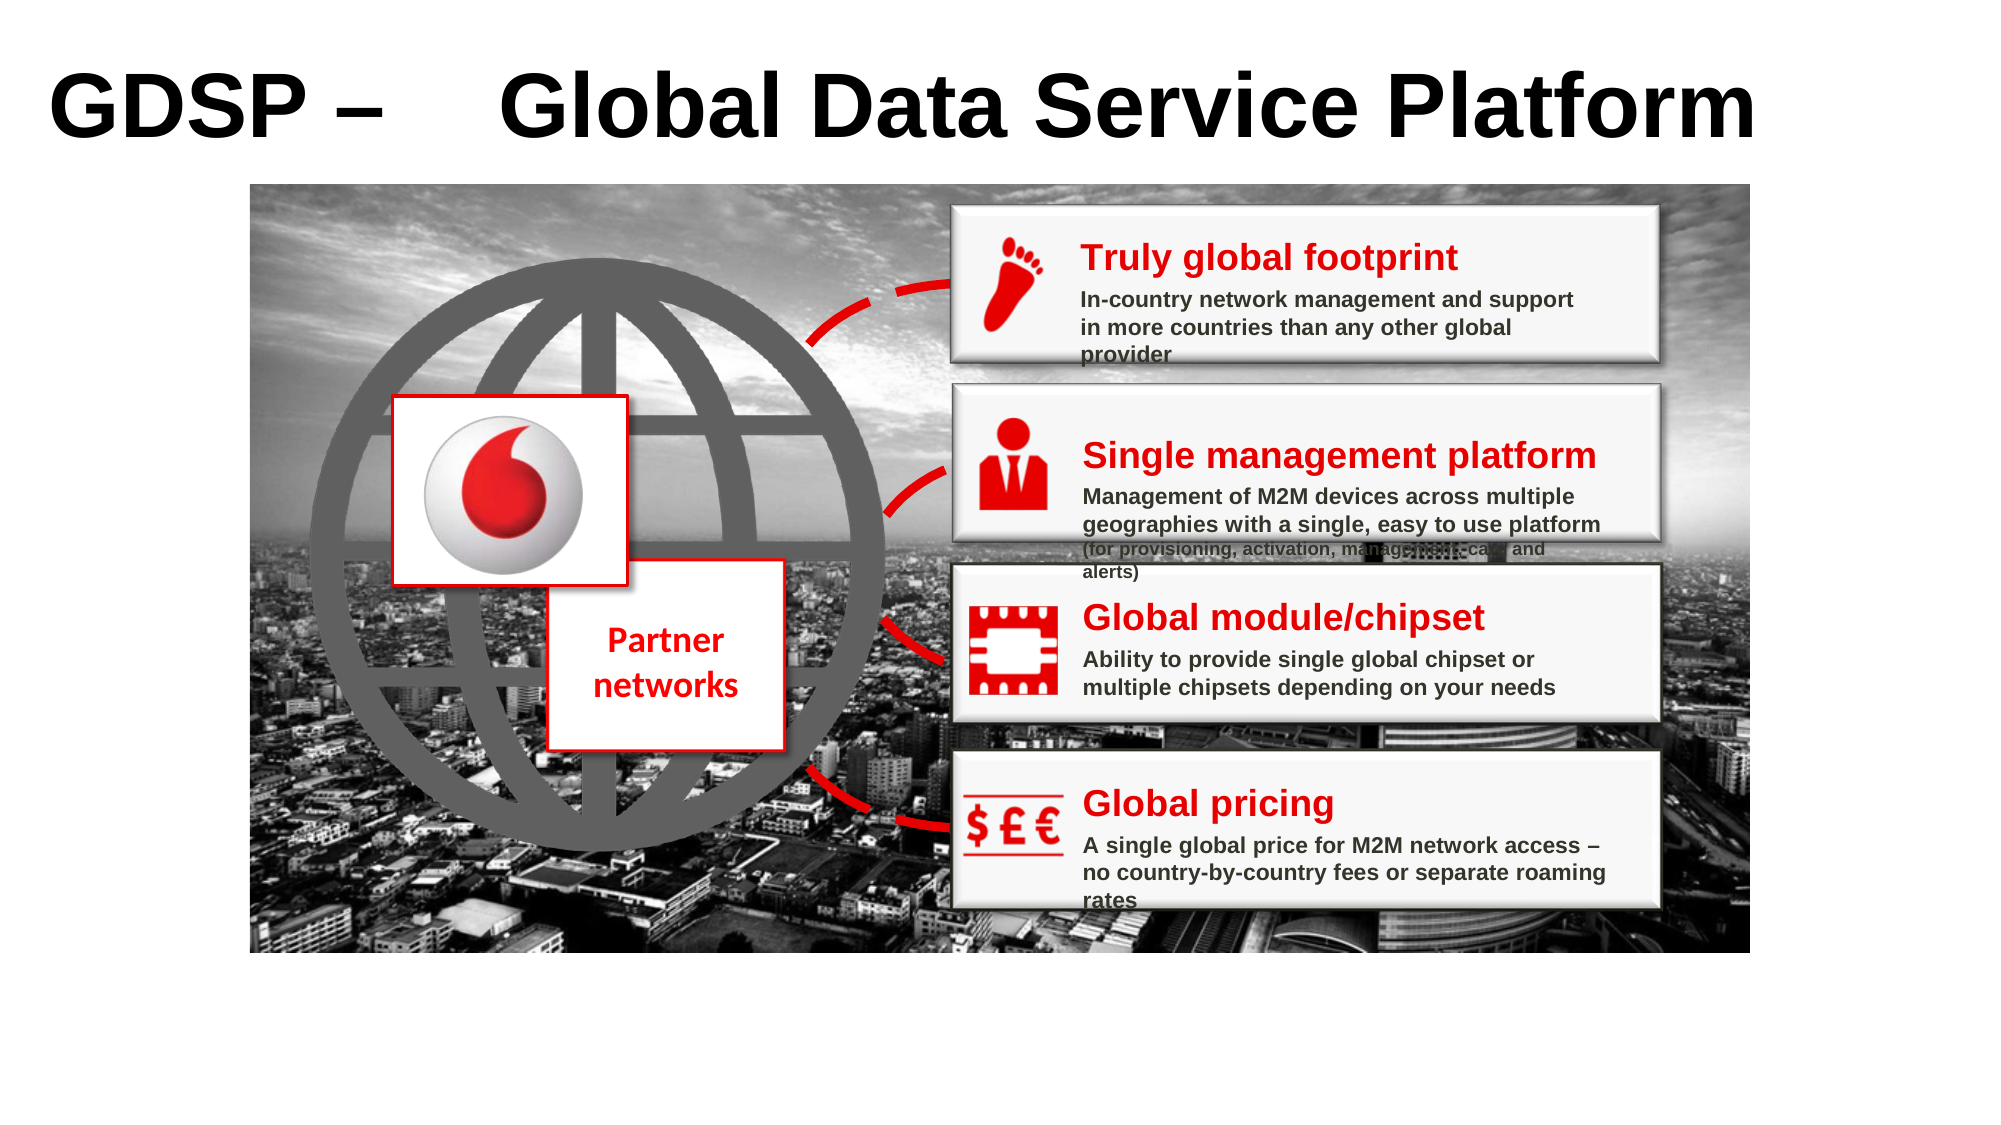

# GDSP –	Global Data Service Platform

Truly global footprint
In-country network management and support in more countries than any other global provider

Single management platform
Management of M2M devices across multiple geographies with a single, easy to use platform (for provisioning, activation, management, care and alerts)

Global module/chipset
Ability to provide single global chipset or multiple chipsets depending on your needs
Partner networks

Global pricing
A single global price for M2M network access – no country-by-country fees or separate roaming rates